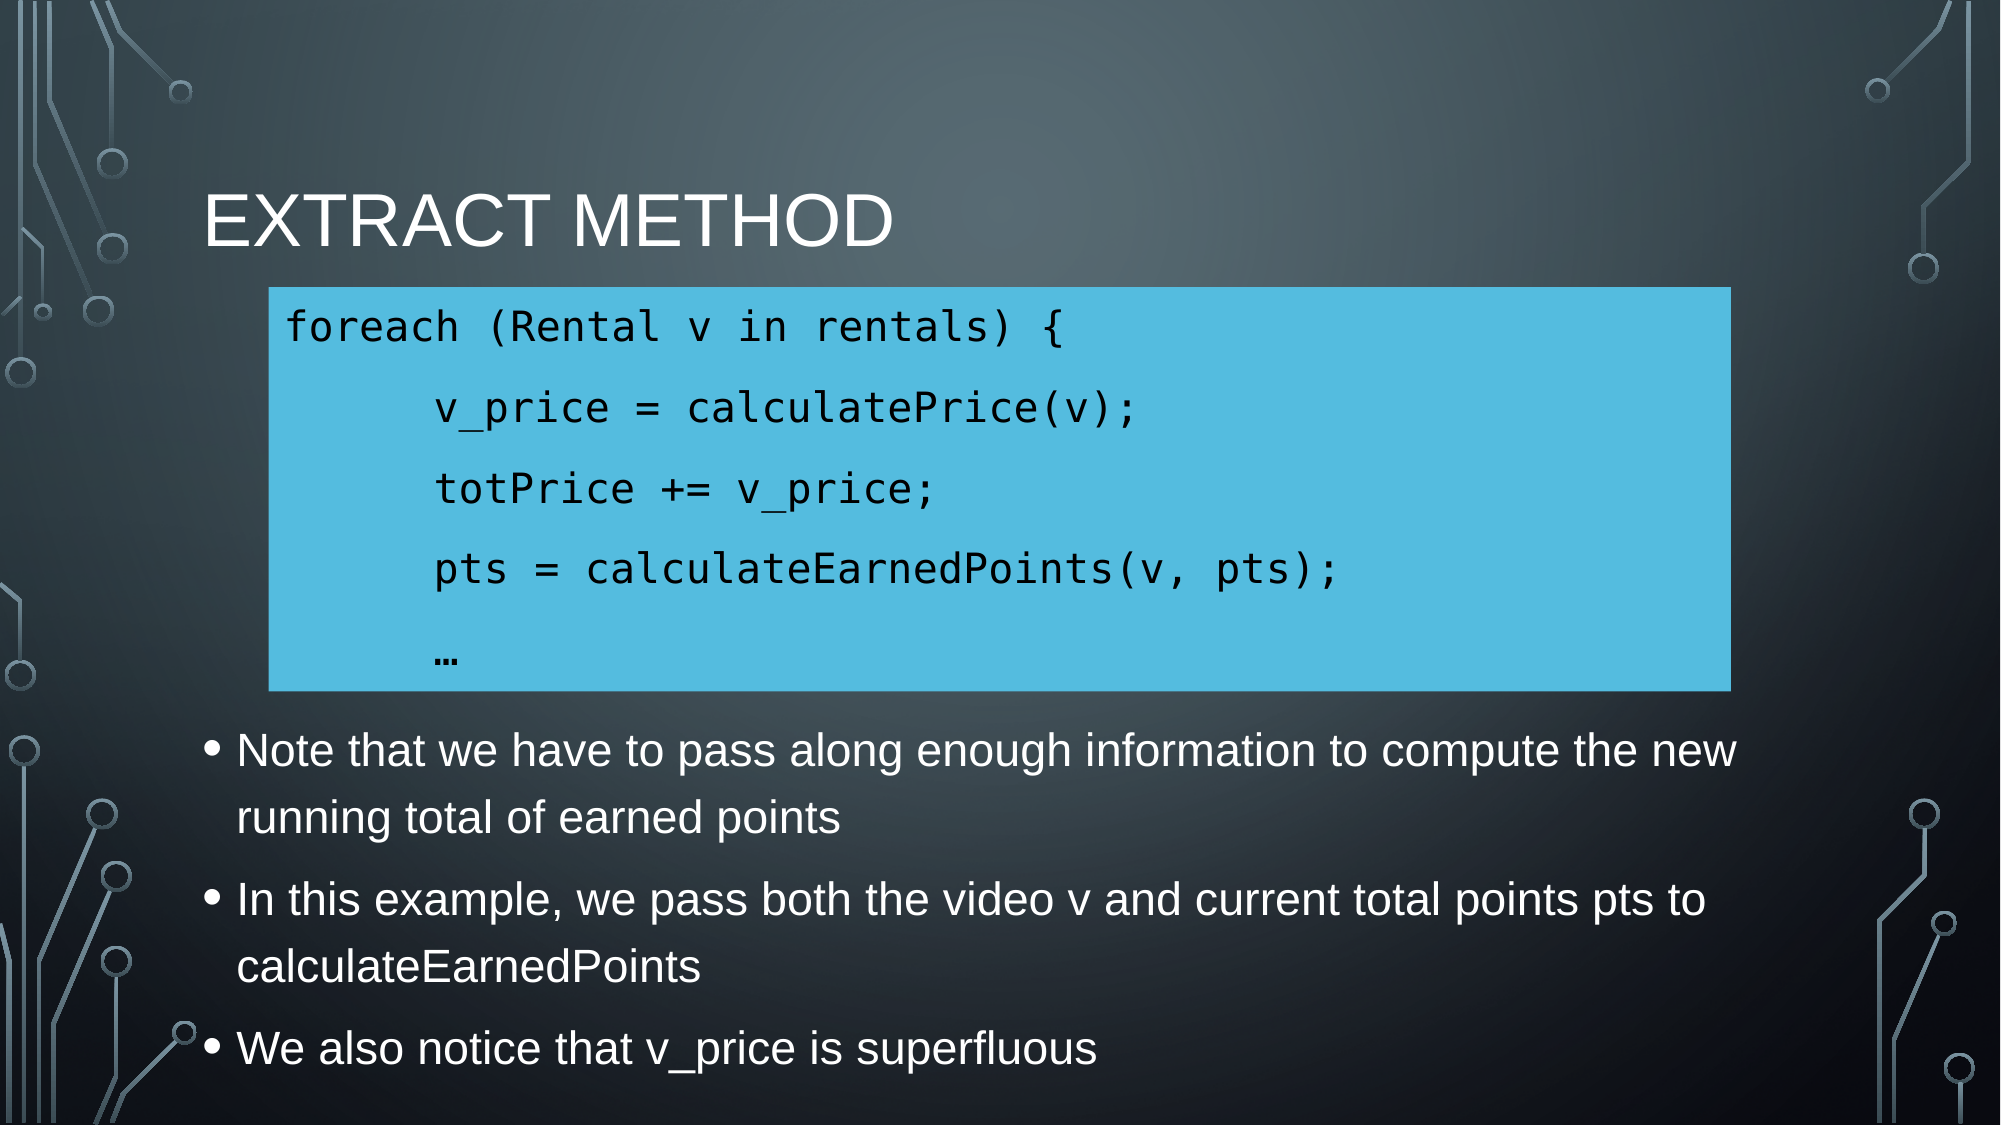

# Extract method
foreach (Rental v in rentals) {
	v_price = calculatePrice(v);
	totPrice += v_price;
	pts = calculateEarnedPoints(v, pts);
	…
Note that we have to pass along enough information to compute the new running total of earned points
In this example, we pass both the video v and current total points pts to calculateEarnedPoints
We also notice that v_price is superfluous